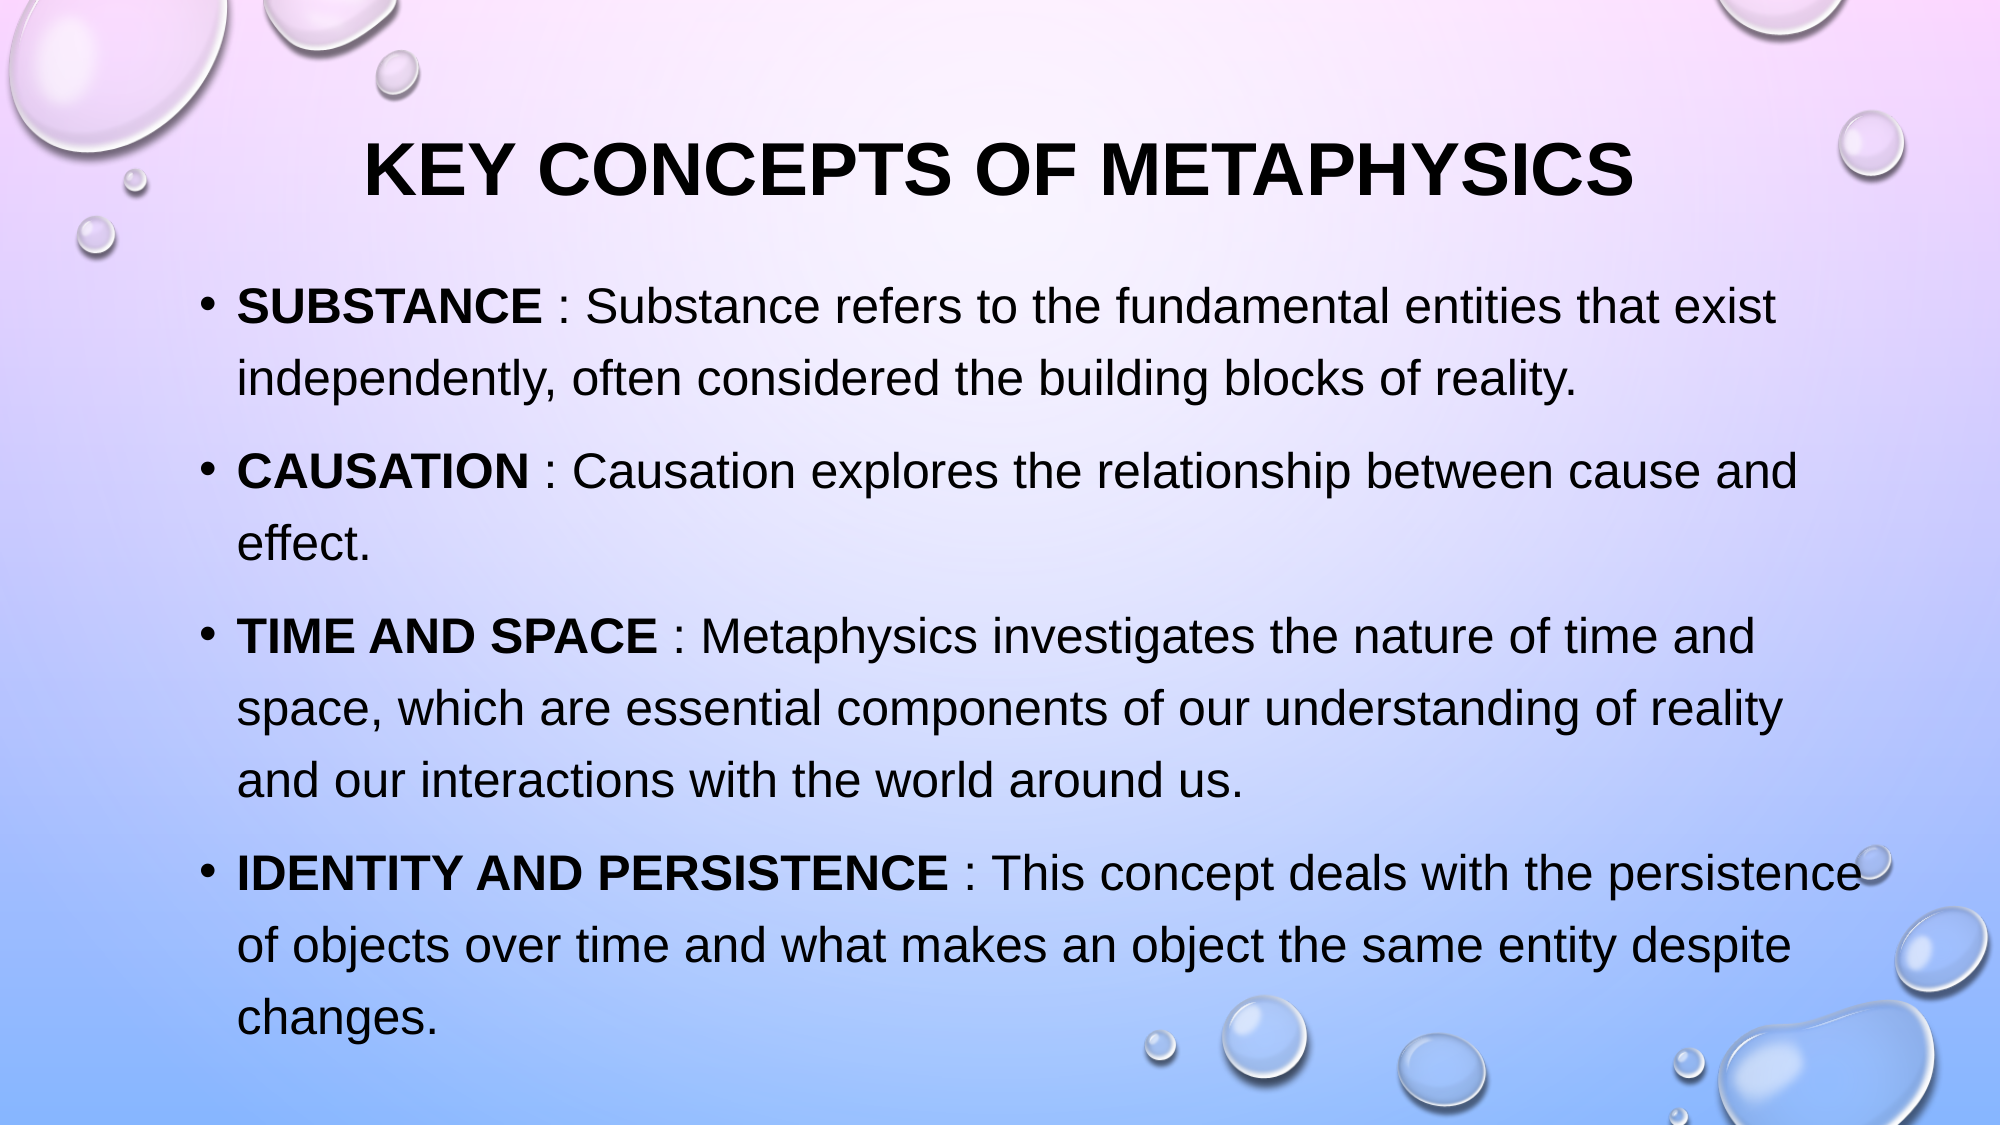

# Key concepts of metaphysics
Substance : Substance refers to the fundamental entities that exist independently, often considered the building blocks of reality.
Causation : Causation explores the relationship between cause and effect.
Time and space : Metaphysics investigates the nature of time and space, which are essential components of our understanding of reality and our interactions with the world around us.
Identity and persistence : This concept deals with the persistence of objects over time and what makes an object the same entity despite changes.